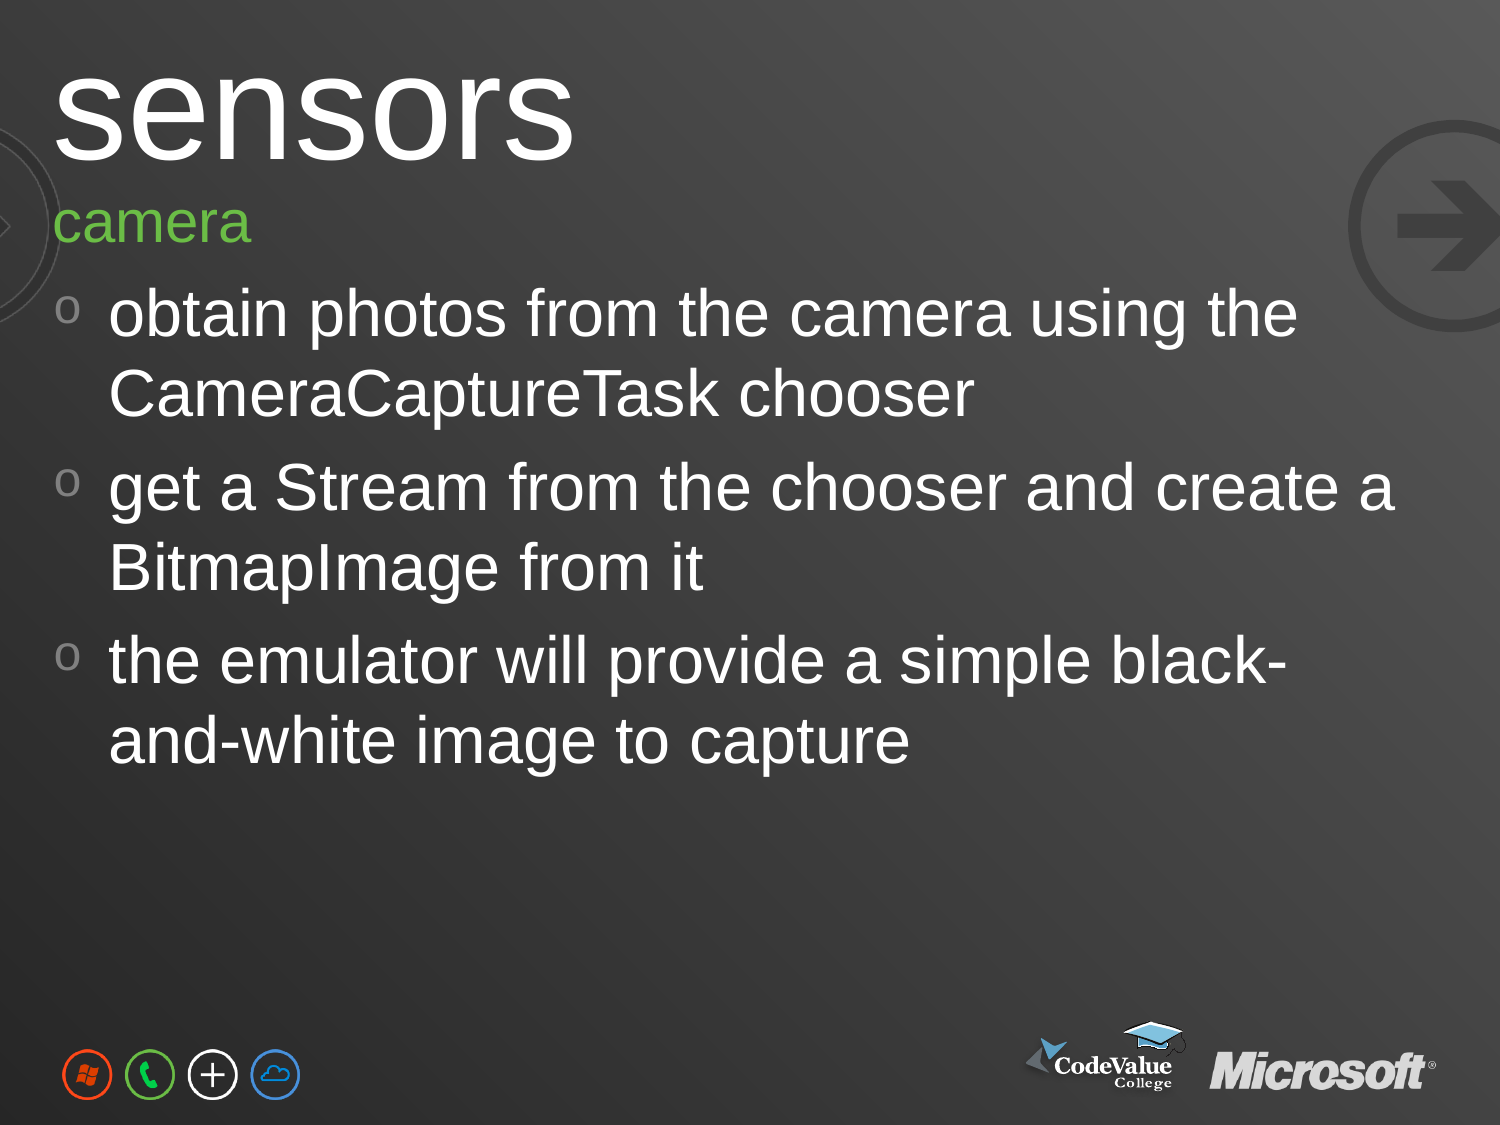

# sensors
camera
obtain photos from the camera using the CameraCaptureTask chooser
get a Stream from the chooser and create a BitmapImage from it
the emulator will provide a simple black-and-white image to capture